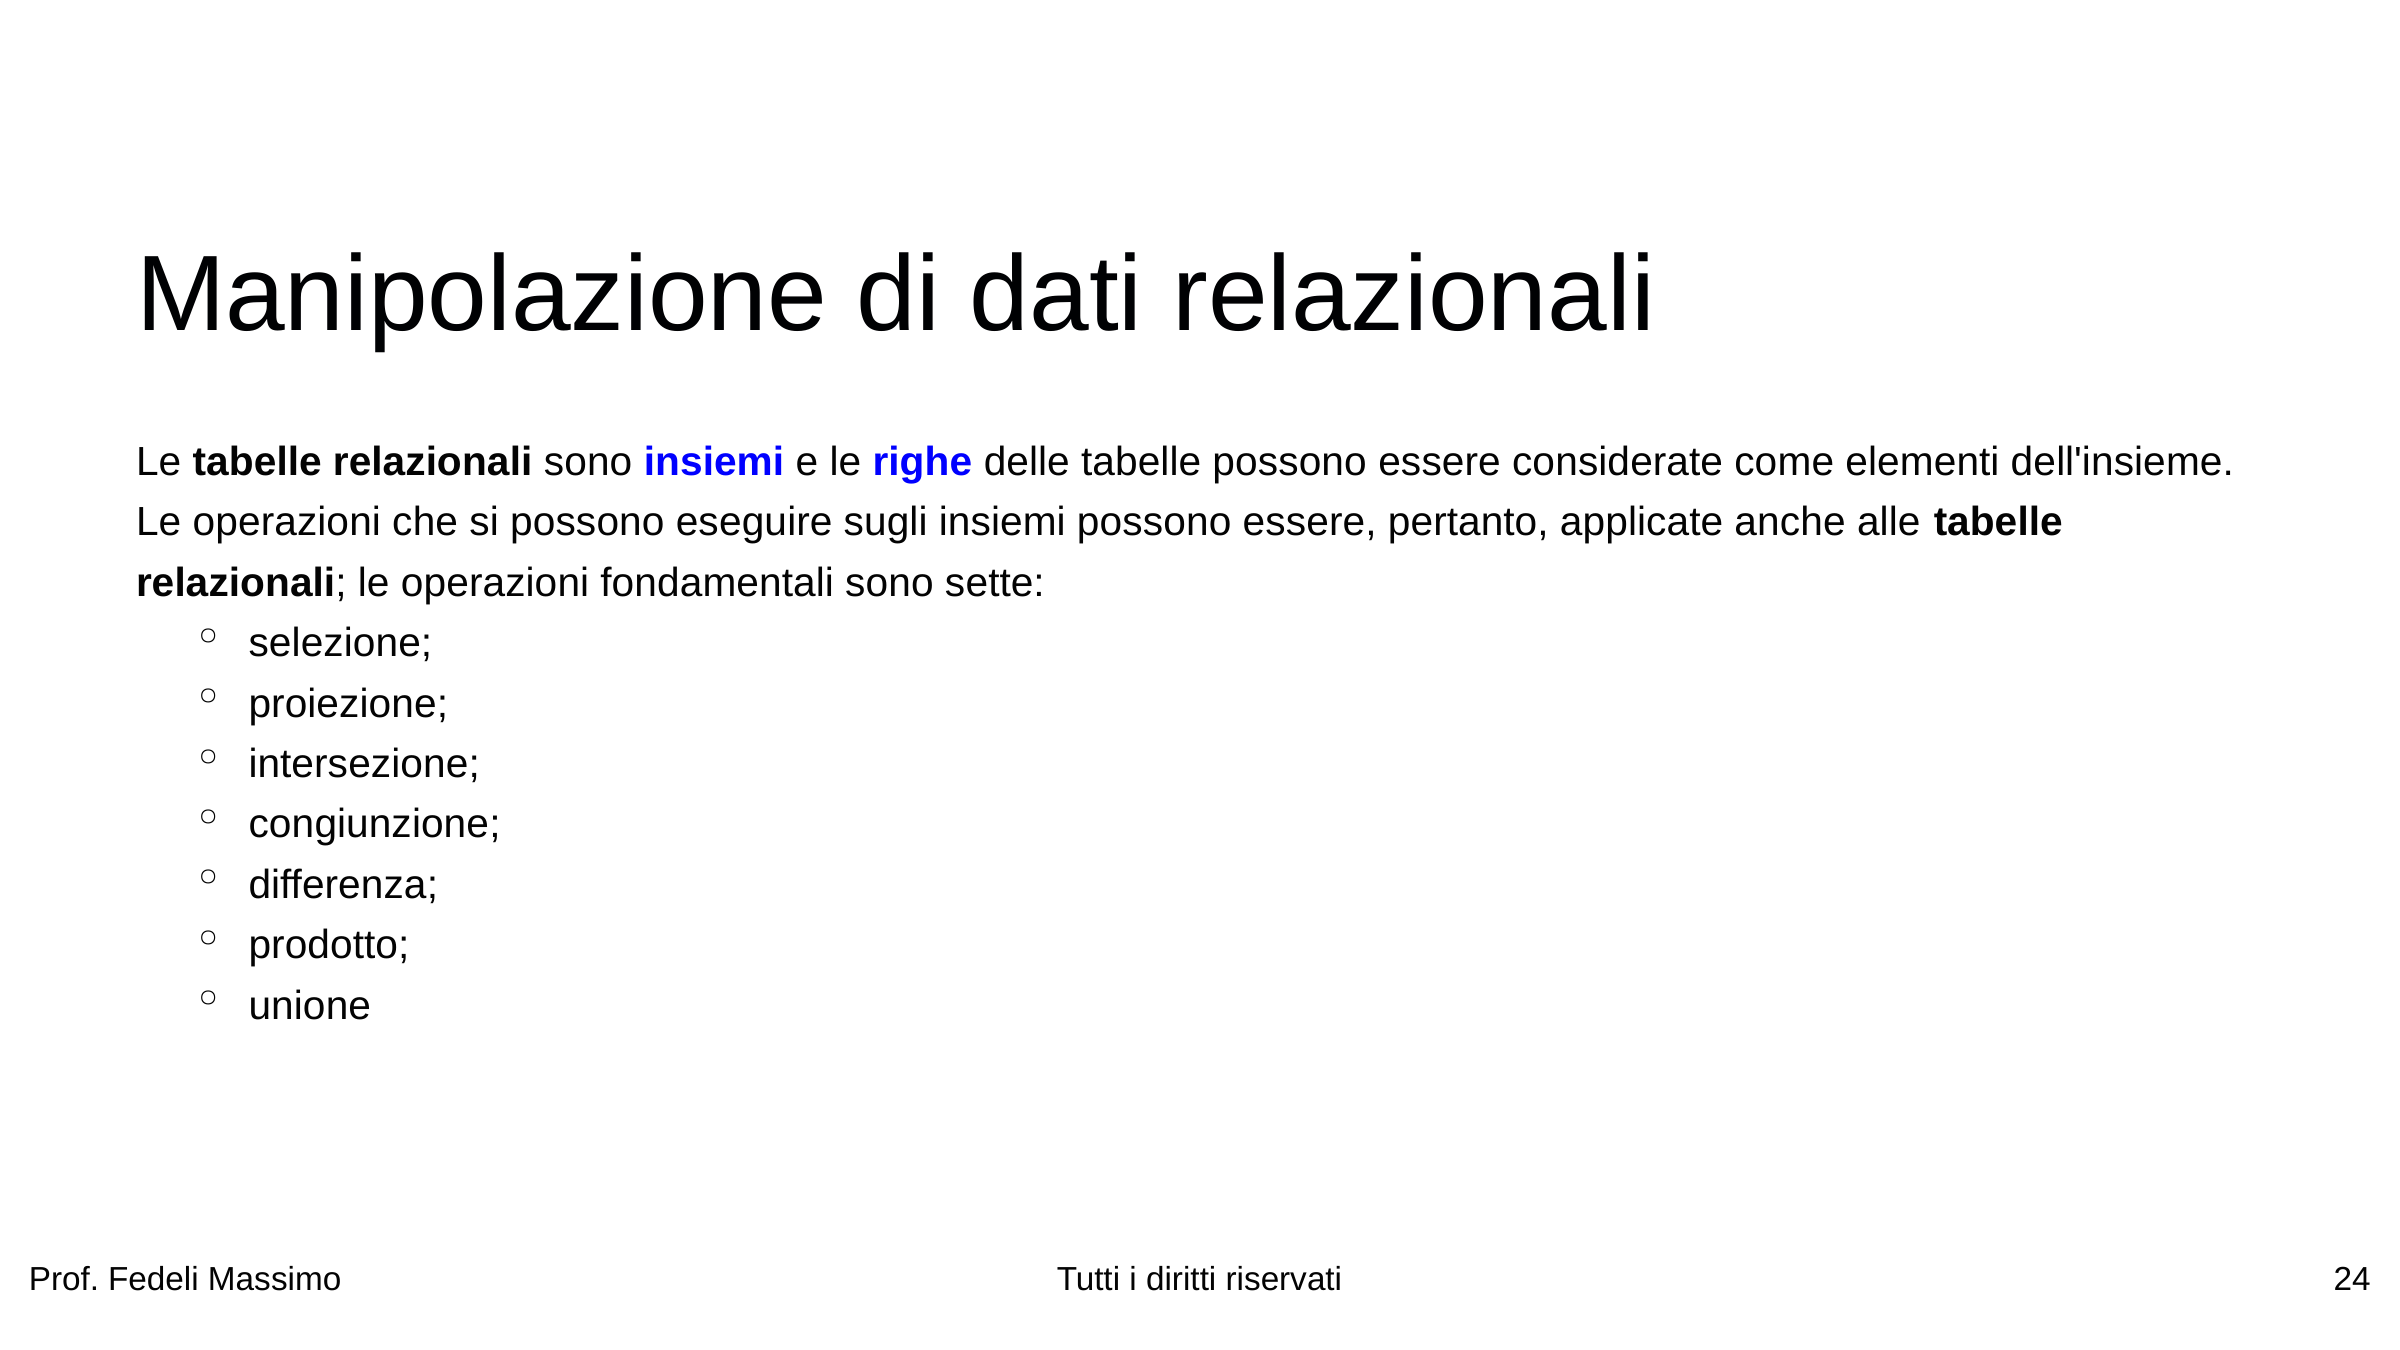

Manipolazione di dati relazionali
Le tabelle relazionali sono insiemi e le righe delle tabelle possono essere considerate come elementi dell'insieme.
Le operazioni che si possono eseguire sugli insiemi possono essere, pertanto, applicate anche alle tabelle relazionali; le operazioni fondamentali sono sette:
selezione;
proiezione;
intersezione;
congiunzione;
differenza;
prodotto;
unione
Prof. Fedeli Massimo
Tutti i diritti riservati
24